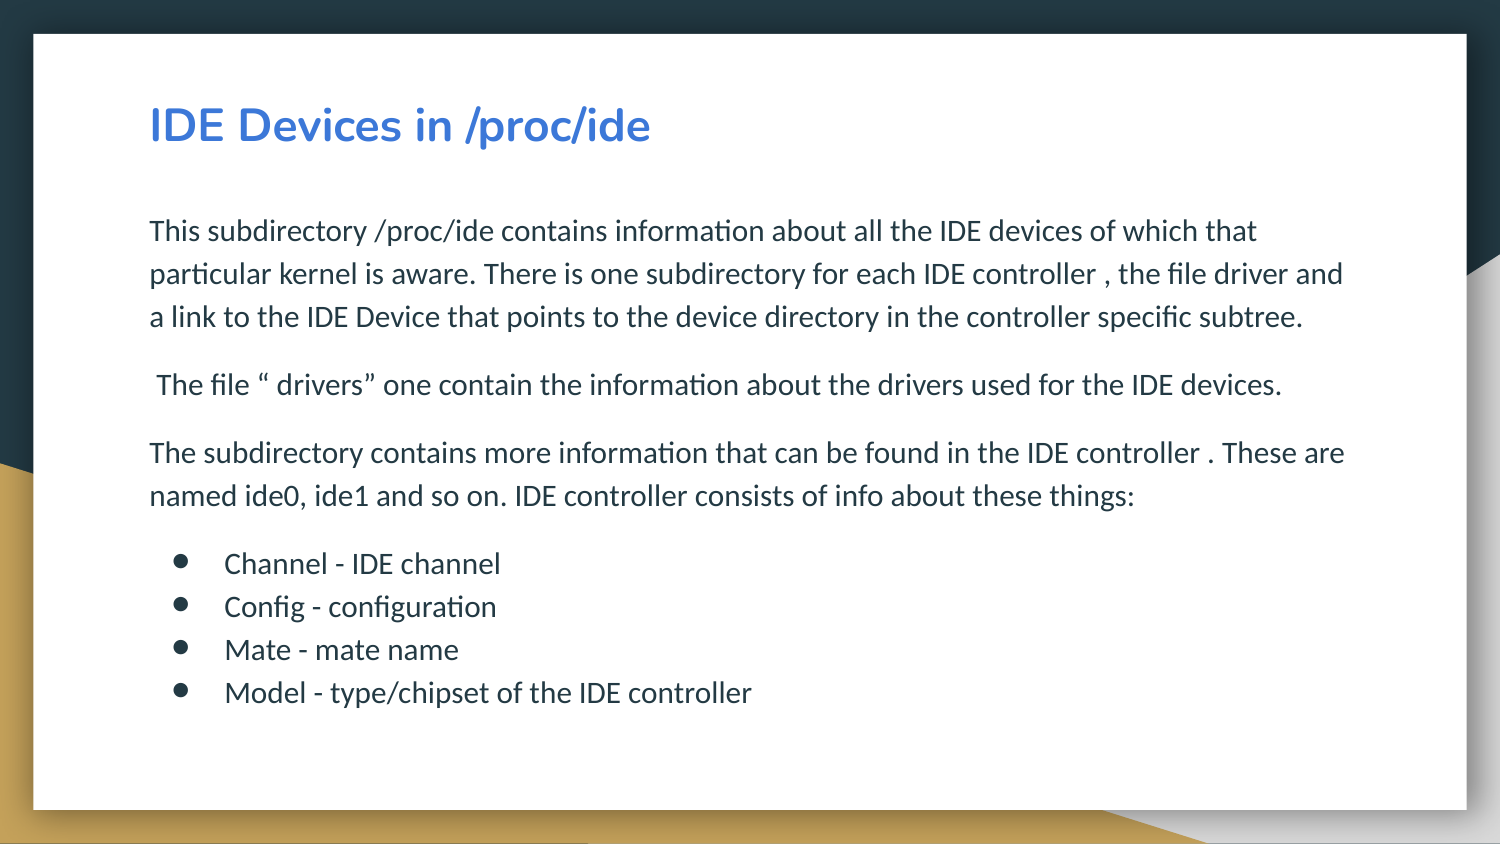

# IDE Devices in /proc/ide
This subdirectory /proc/ide contains information about all the IDE devices of which that particular kernel is aware. There is one subdirectory for each IDE controller , the file driver and a link to the IDE Device that points to the device directory in the controller specific subtree.
 The file “ drivers” one contain the information about the drivers used for the IDE devices.
The subdirectory contains more information that can be found in the IDE controller . These are named ide0, ide1 and so on. IDE controller consists of info about these things:
Channel - IDE channel
Config - configuration
Mate - mate name
Model - type/chipset of the IDE controller